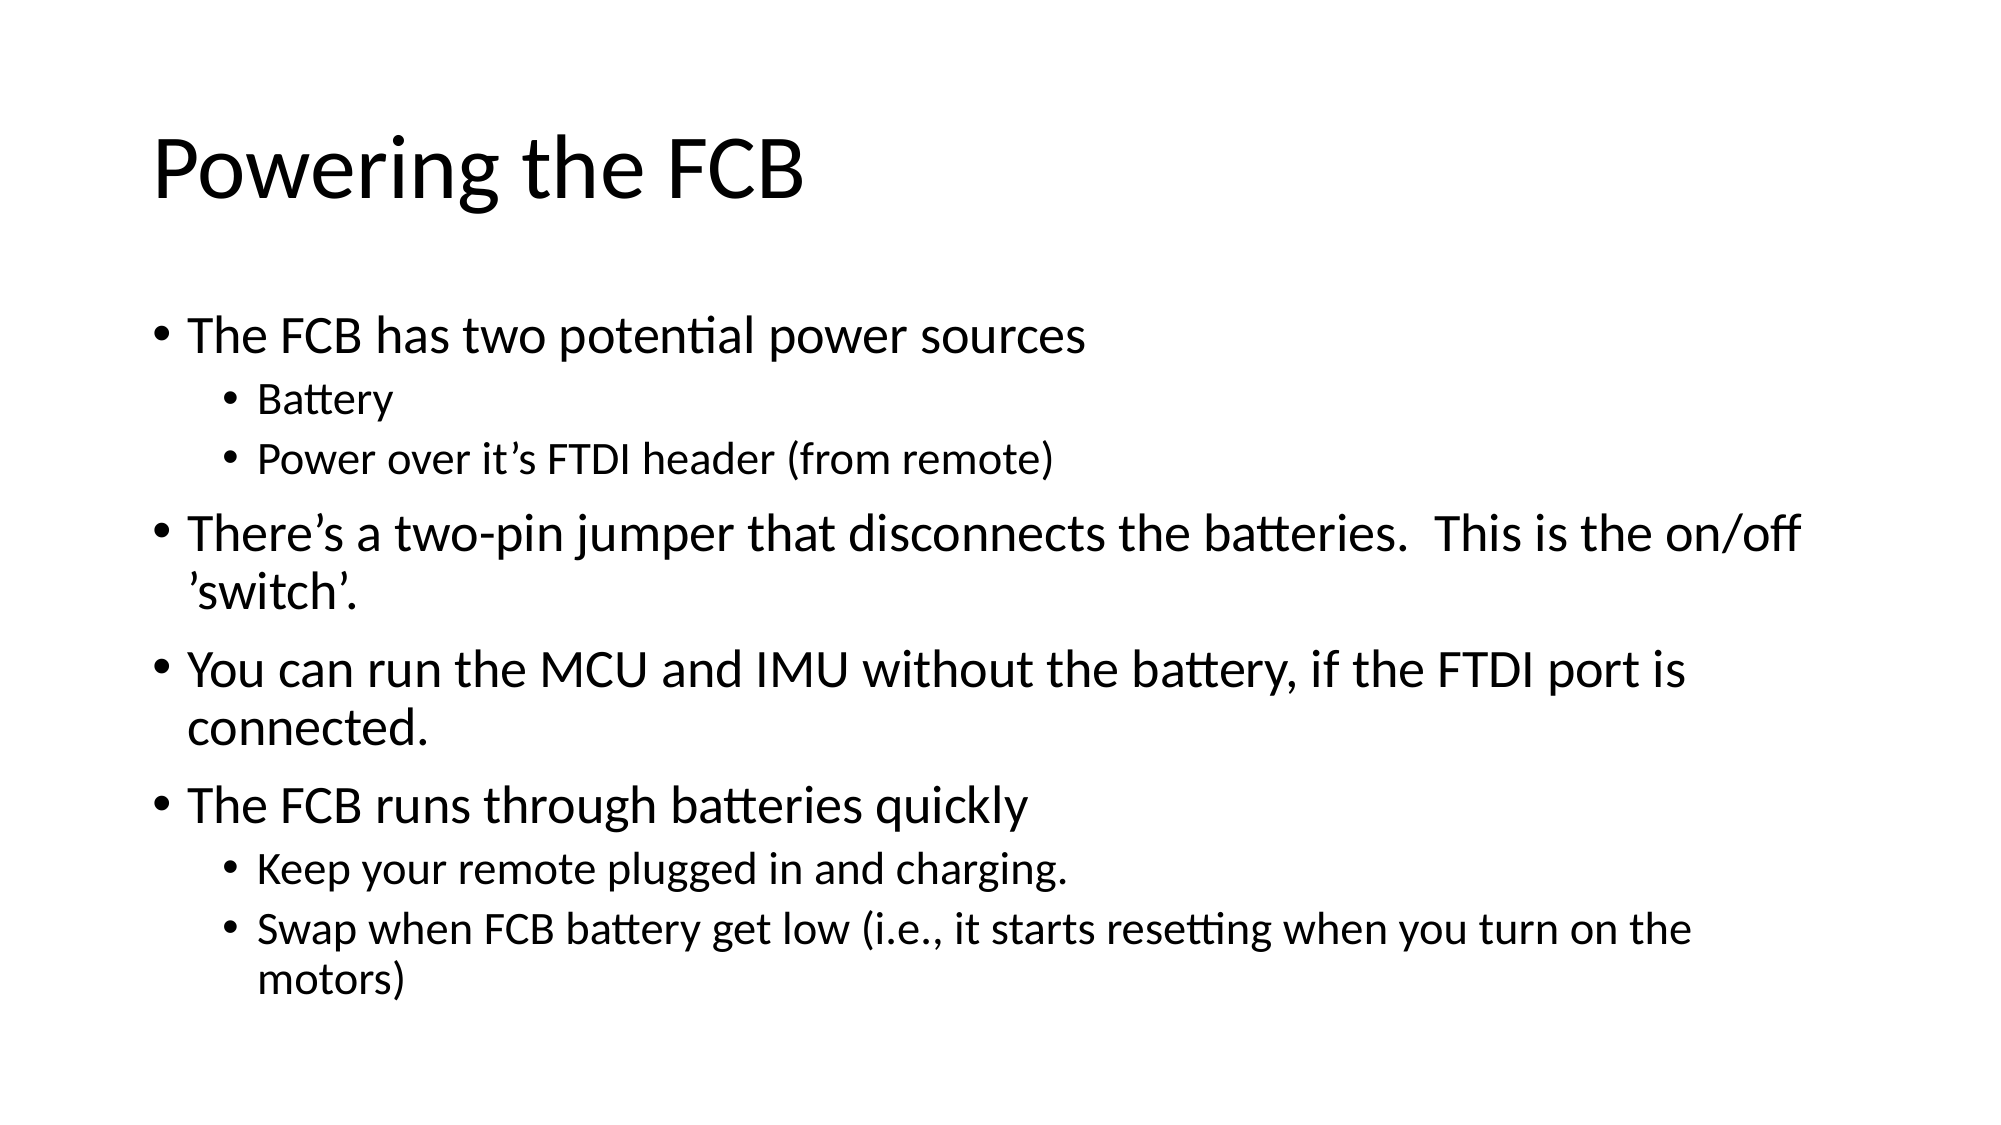

# Powering the FCB
The FCB has two potential power sources
Battery
Power over it’s FTDI header (from remote)
There’s a two-pin jumper that disconnects the batteries.  This is the on/off ’switch’.
You can run the MCU and IMU without the battery, if the FTDI port is connected.
The FCB runs through batteries quickly
Keep your remote plugged in and charging.
Swap when FCB battery get low (i.e., it starts resetting when you turn on the motors)